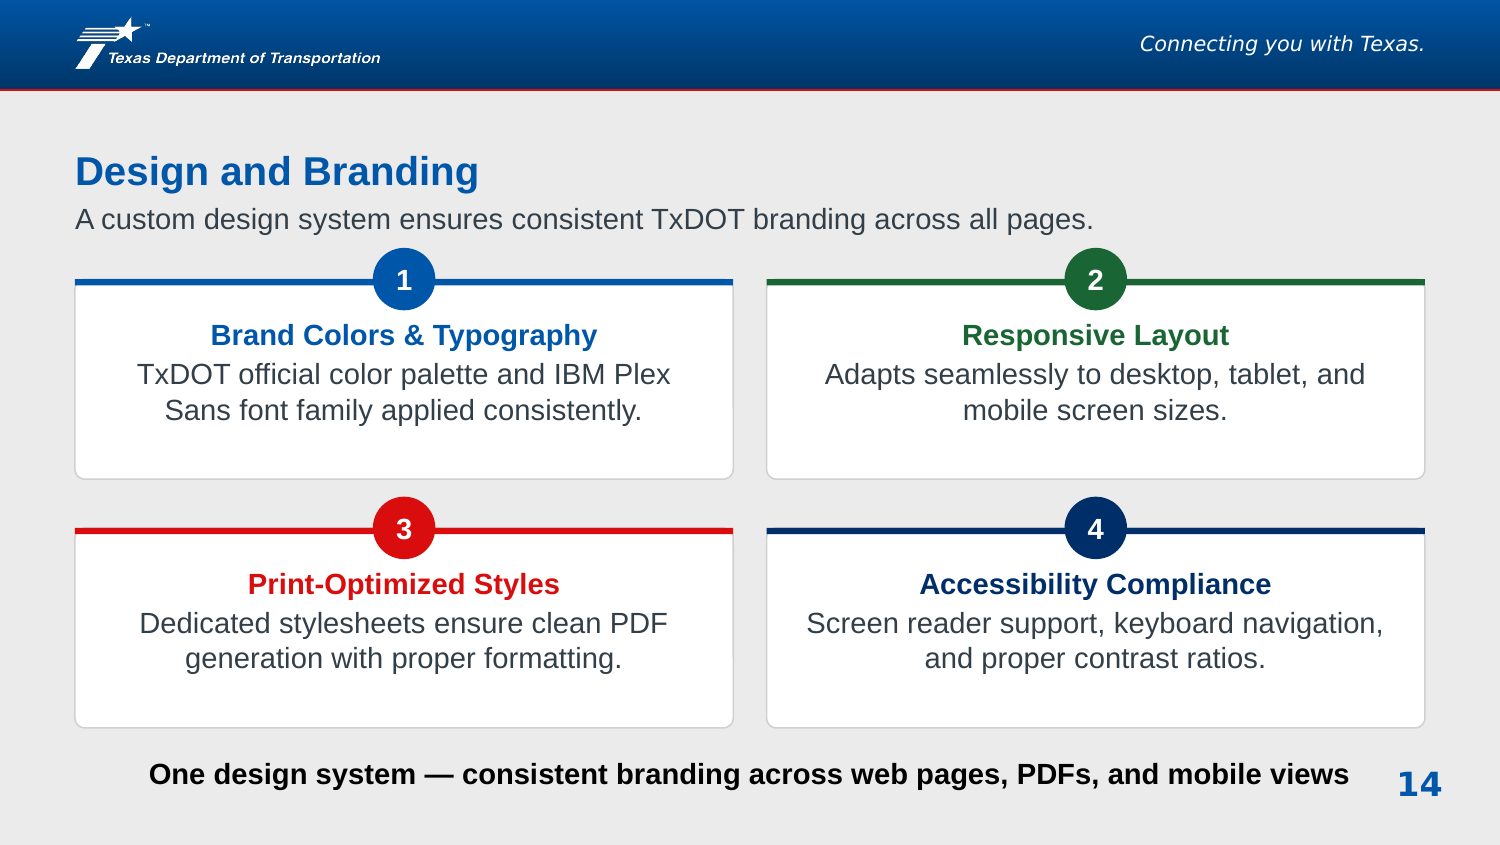

# Design and Branding
A custom design system ensures consistent TxDOT branding across all pages.
1
2

Brand Colors & Typography
TxDOT official color palette and IBM Plex Sans font family applied consistently.

Responsive Layout
Adapts seamlessly to desktop, tablet, and mobile screen sizes.
3
4

Print-Optimized Styles
Dedicated stylesheets ensure clean PDF generation with proper formatting.

Accessibility Compliance
Screen reader support, keyboard navigation, and proper contrast ratios.
One design system — consistent branding across web pages, PDFs, and mobile views